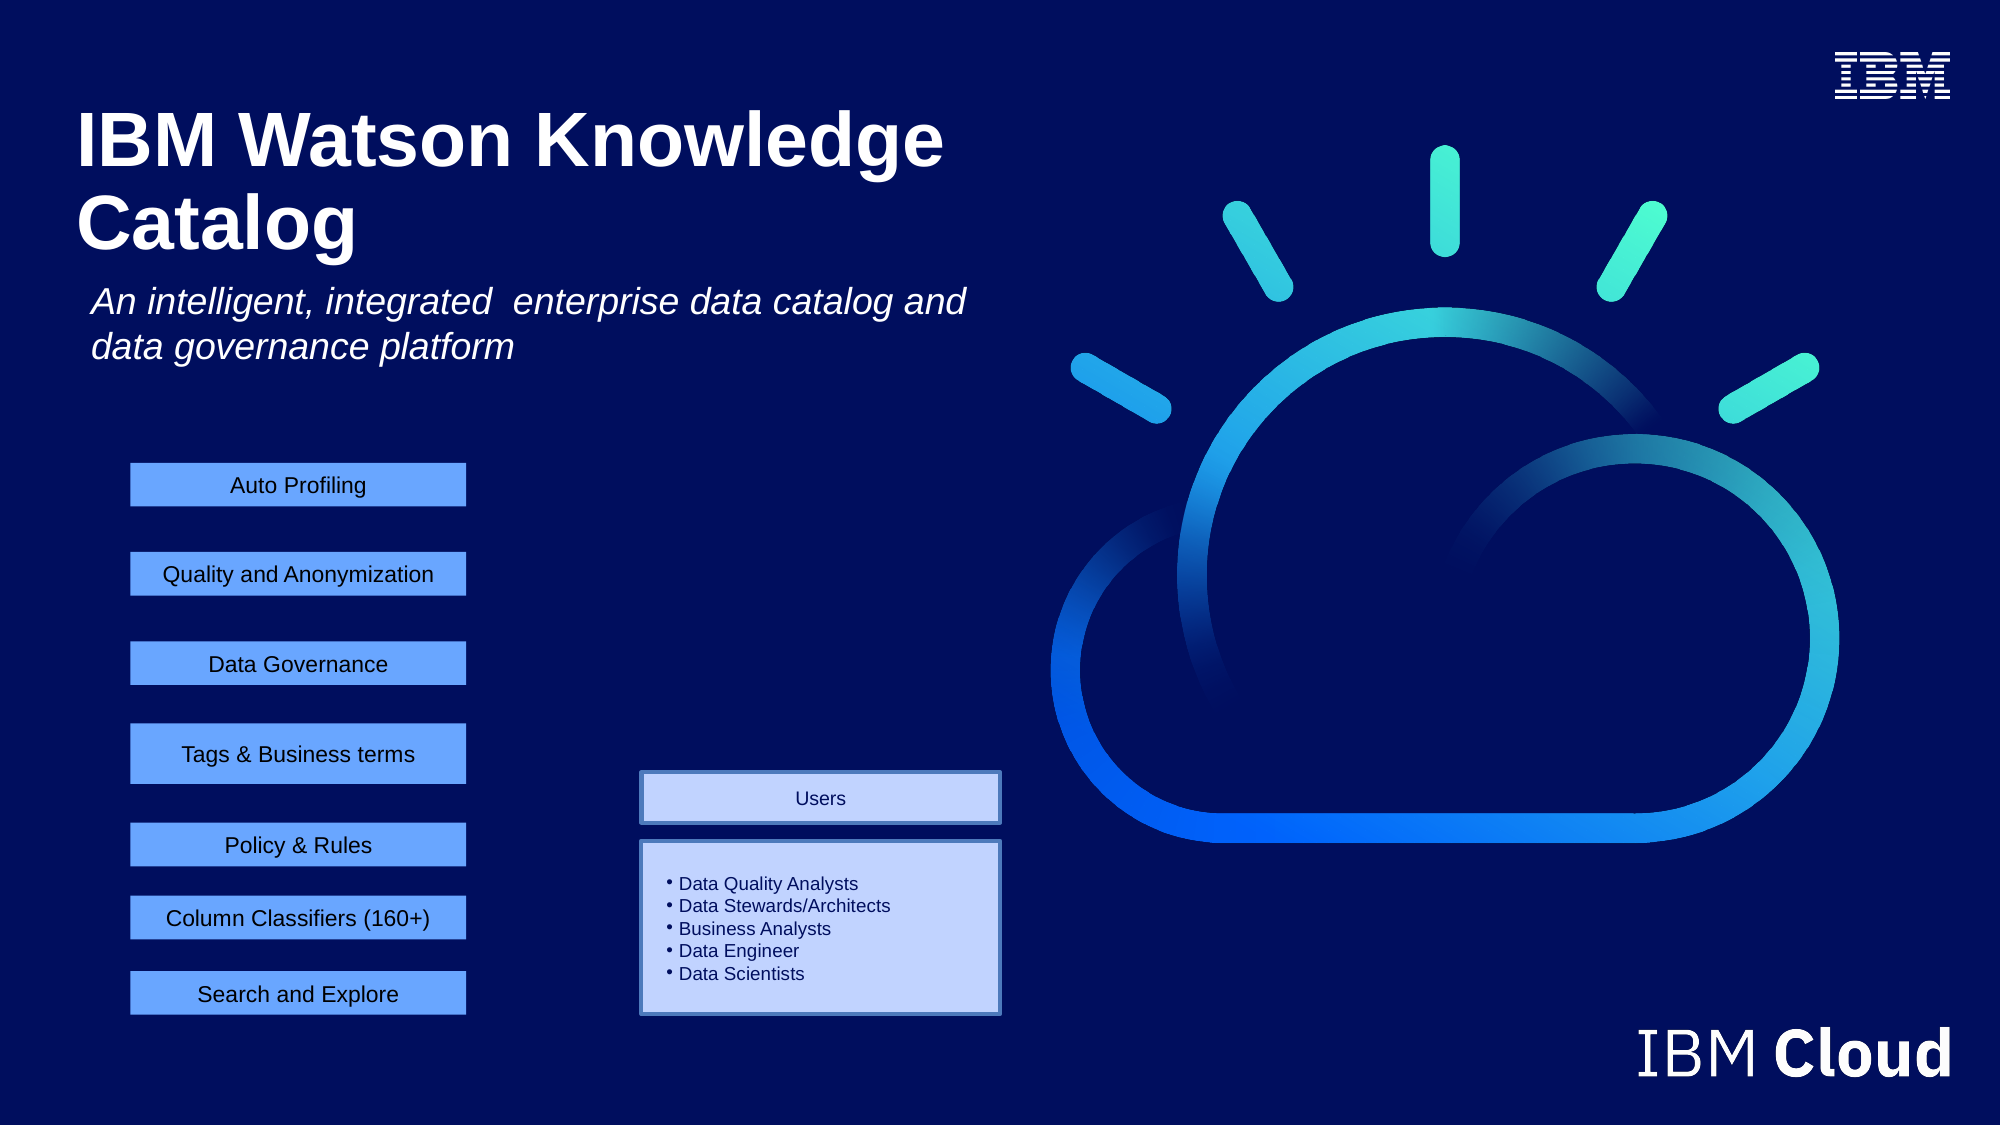

# IBM Watson Knowledge Catalog
An intelligent, integrated  enterprise data catalog and data governance platform
Auto Profiling
Quality and Anonymization
Data Governance
Tags & Business terms
Users
Policy & Rules

Data Quality Analysts
Data Stewards/Architects
Business Analysts
Data Engineer
Data Scientists

Column Classifiers (160+)
Search and Explore